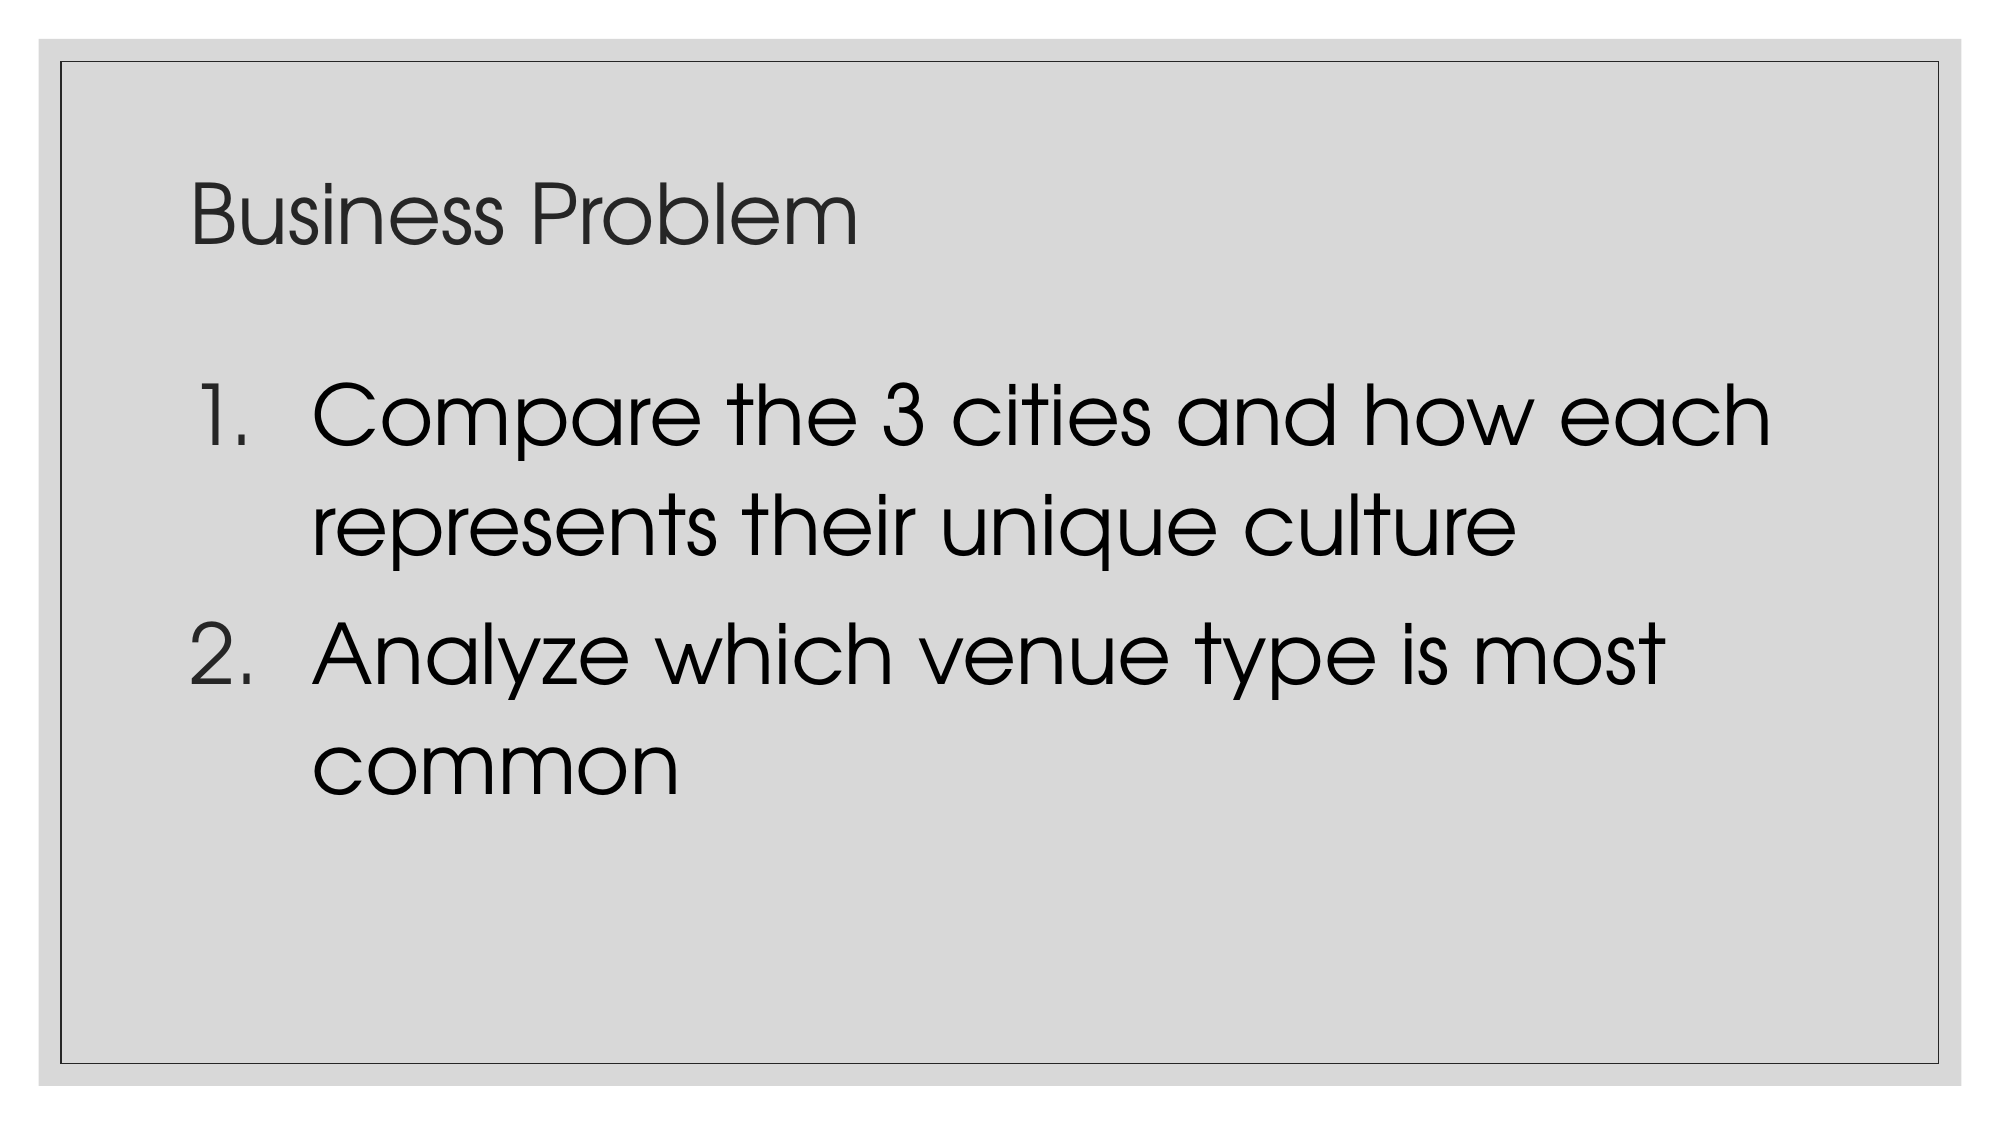

# Business Problem
Compare the 3 cities and how each represents their unique culture
Analyze which venue type is most common